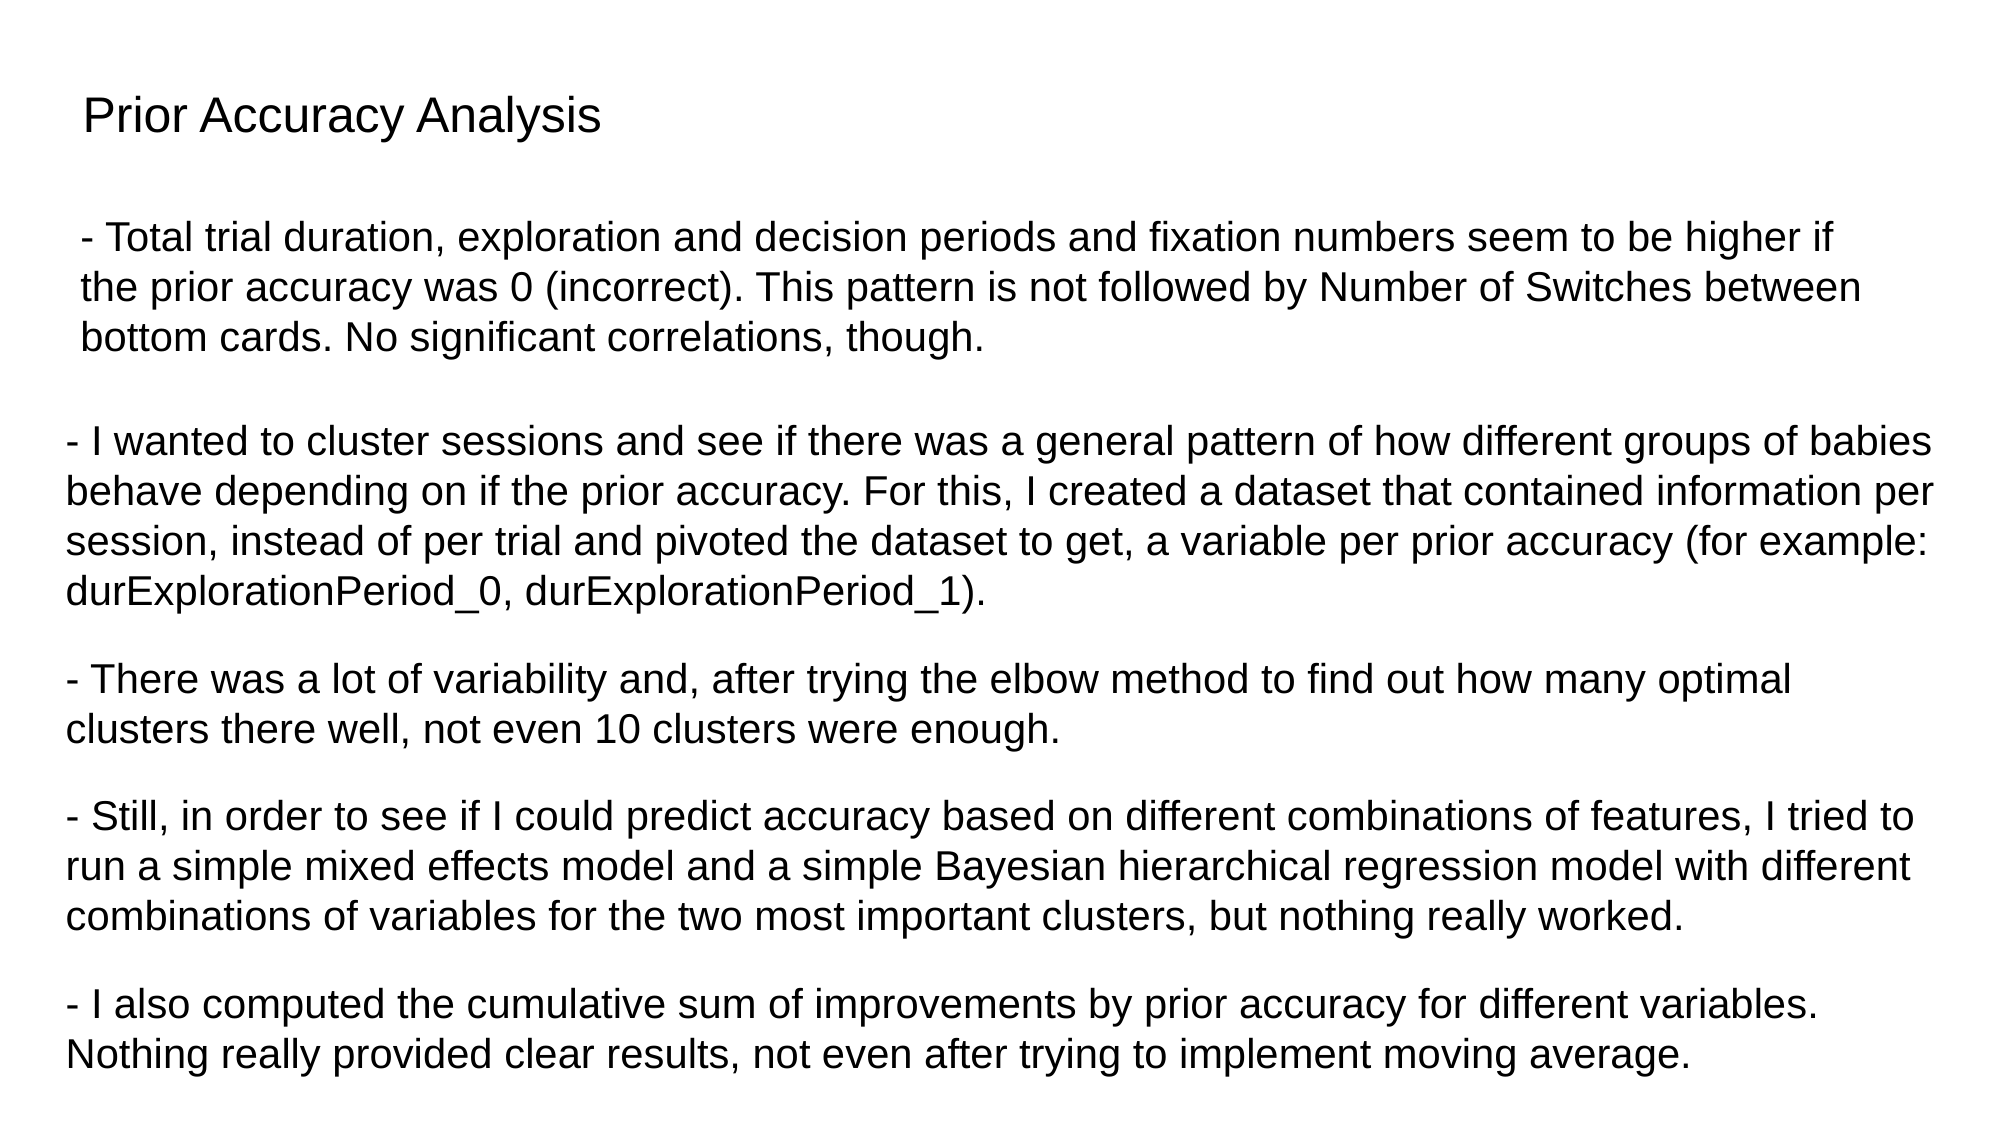

# Prior Accuracy Analysis
- Total trial duration, exploration and decision periods and fixation numbers seem to be higher if the prior accuracy was 0 (incorrect). This pattern is not followed by Number of Switches between bottom cards. No significant correlations, though.
- I wanted to cluster sessions and see if there was a general pattern of how different groups of babies behave depending on if the prior accuracy. For this, I created a dataset that contained information per session, instead of per trial and pivoted the dataset to get, a variable per prior accuracy (for example: durExplorationPeriod_0, durExplorationPeriod_1).
- There was a lot of variability and, after trying the elbow method to find out how many optimal clusters there well, not even 10 clusters were enough.
- Still, in order to see if I could predict accuracy based on different combinations of features, I tried to run a simple mixed effects model and a simple Bayesian hierarchical regression model with different combinations of variables for the two most important clusters, but nothing really worked.
- I also computed the cumulative sum of improvements by prior accuracy for different variables. Nothing really provided clear results, not even after trying to implement moving average.